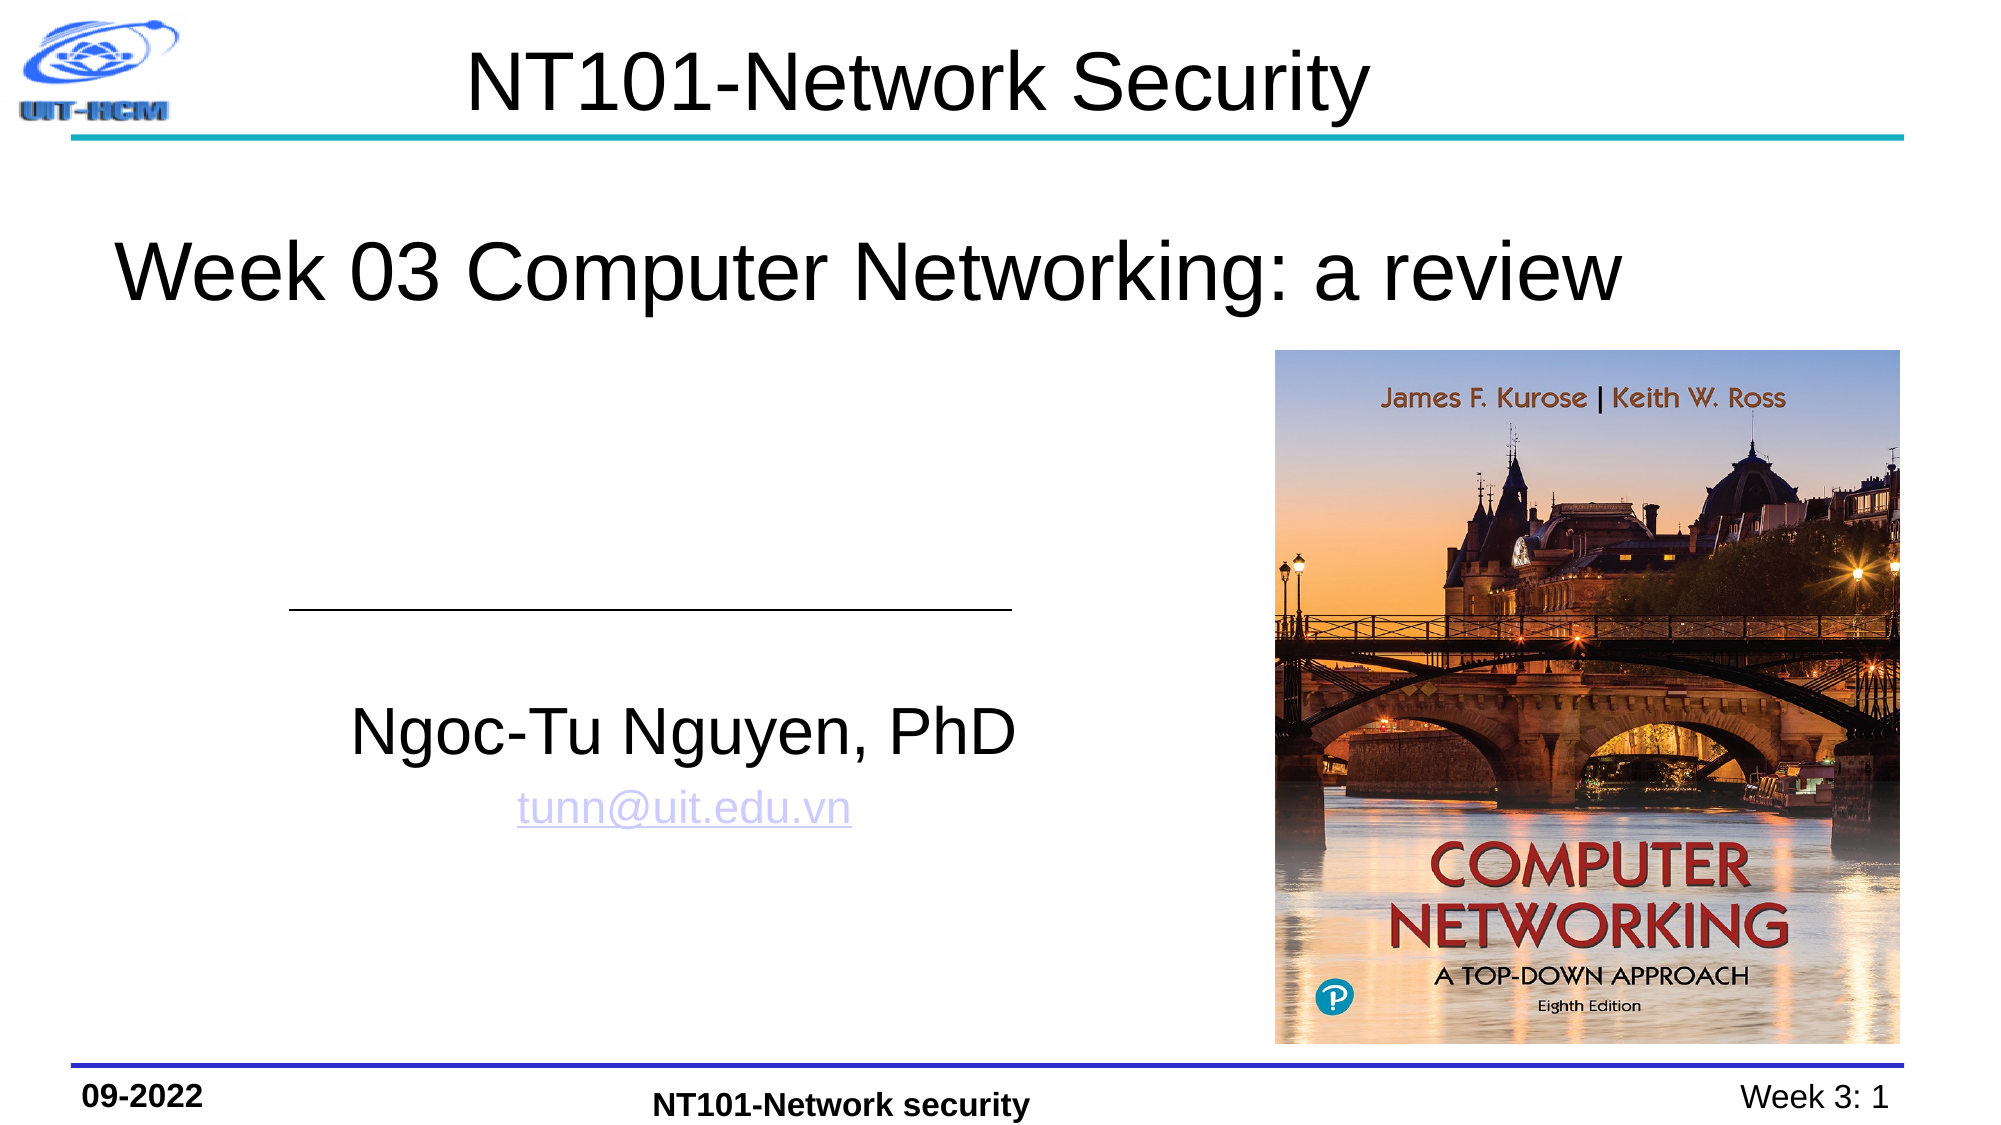

# NT101-Network Security
Week 03 Computer Networking: a review

Ngoc-Tu Nguyen, PhD
tunn@uit.edu.vn